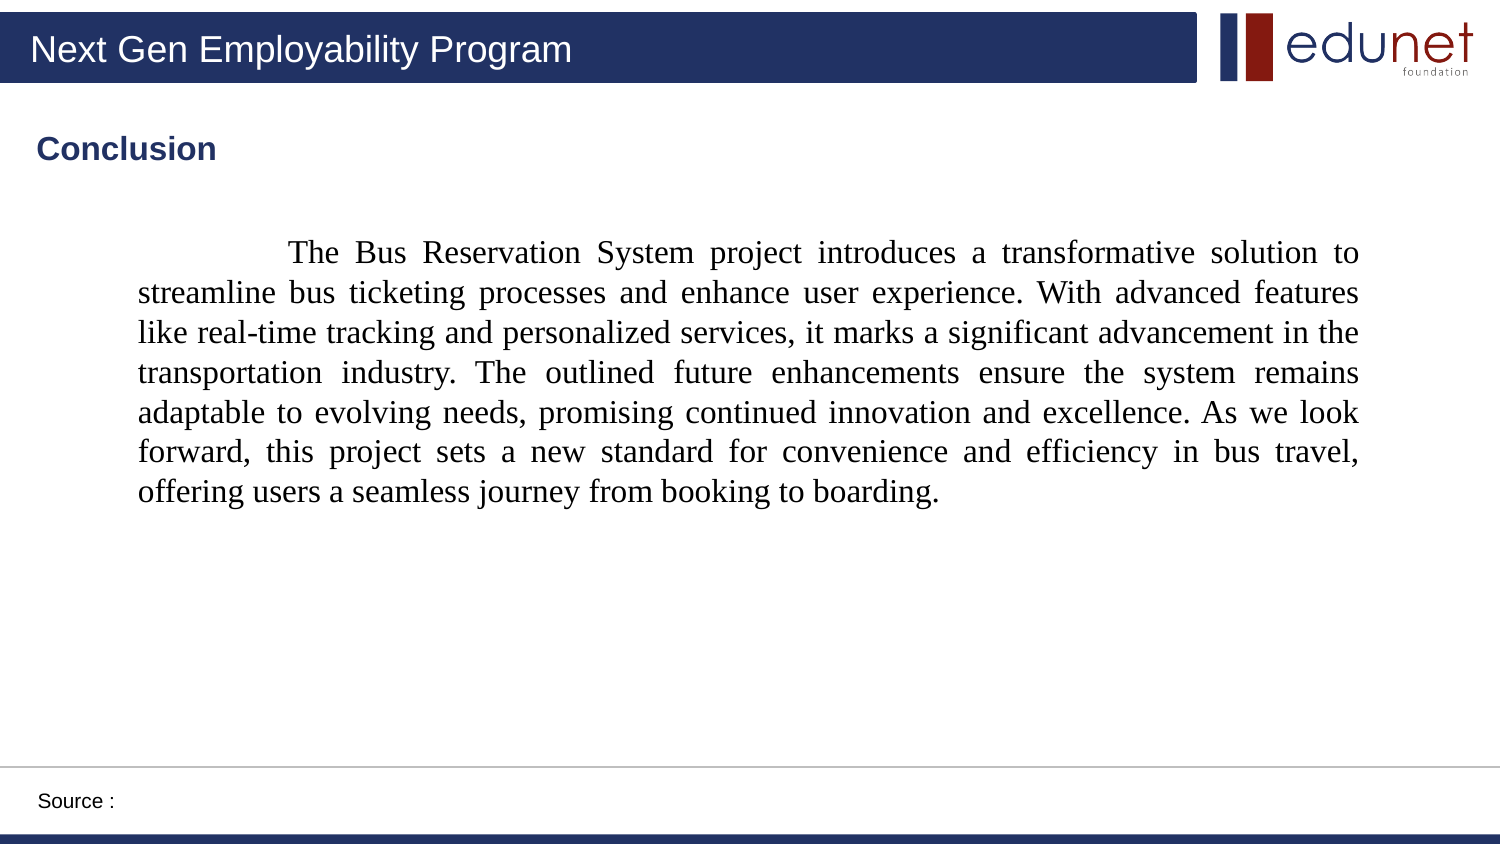

Conclusion
	The Bus Reservation System project introduces a transformative solution to streamline bus ticketing processes and enhance user experience. With advanced features like real-time tracking and personalized services, it marks a significant advancement in the transportation industry. The outlined future enhancements ensure the system remains adaptable to evolving needs, promising continued innovation and excellence. As we look forward, this project sets a new standard for convenience and efficiency in bus travel, offering users a seamless journey from booking to boarding.

Source :